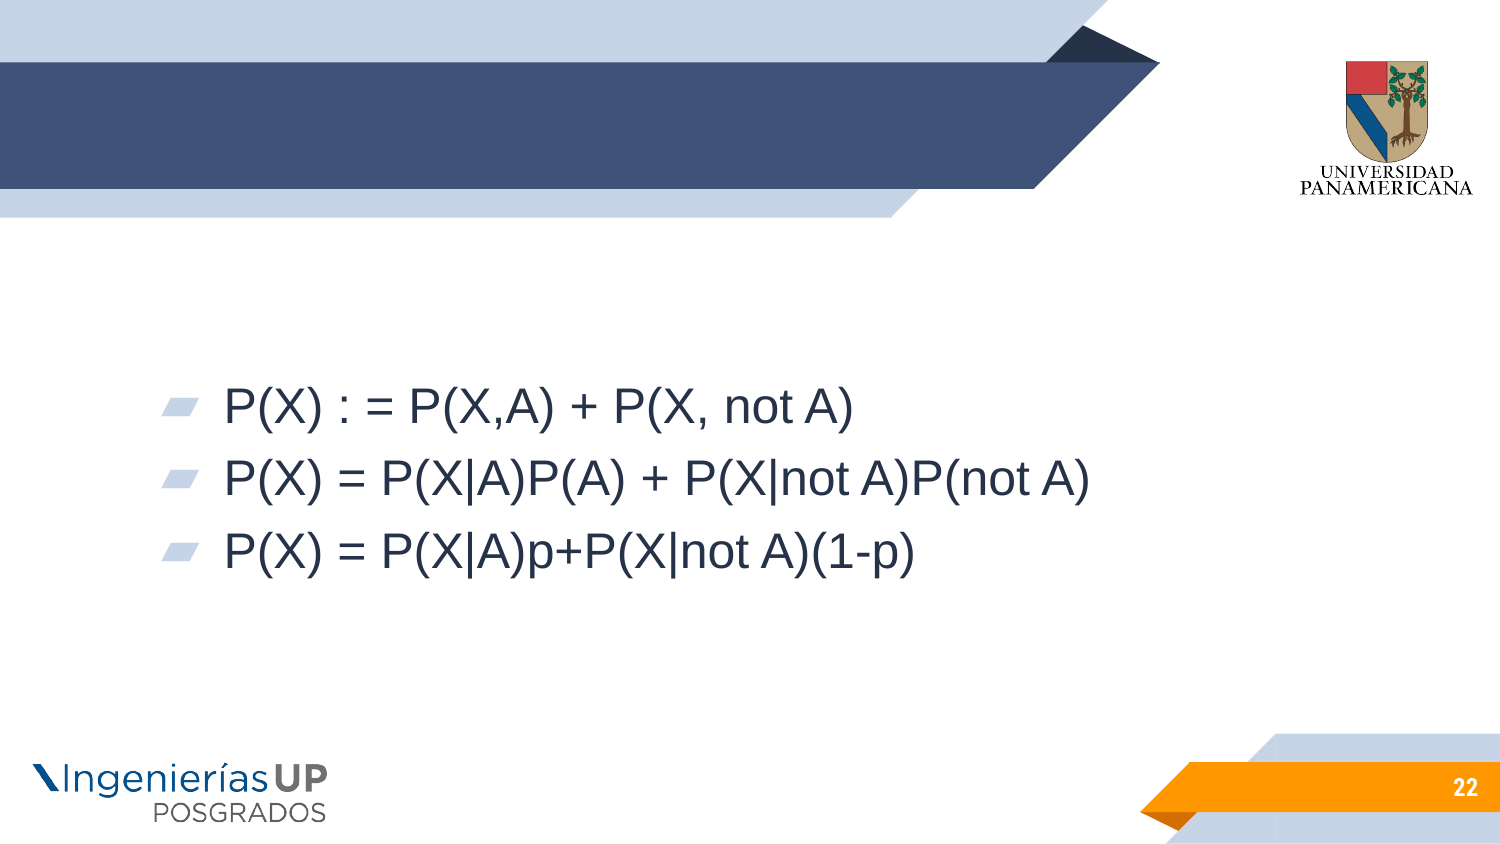

#
P(X) : = P(X,A) + P(X, not A)
P(X) = P(X|A)P(A) + P(X|not A)P(not A)
P(X) = P(X|A)p+P(X|not A)(1-p)
22